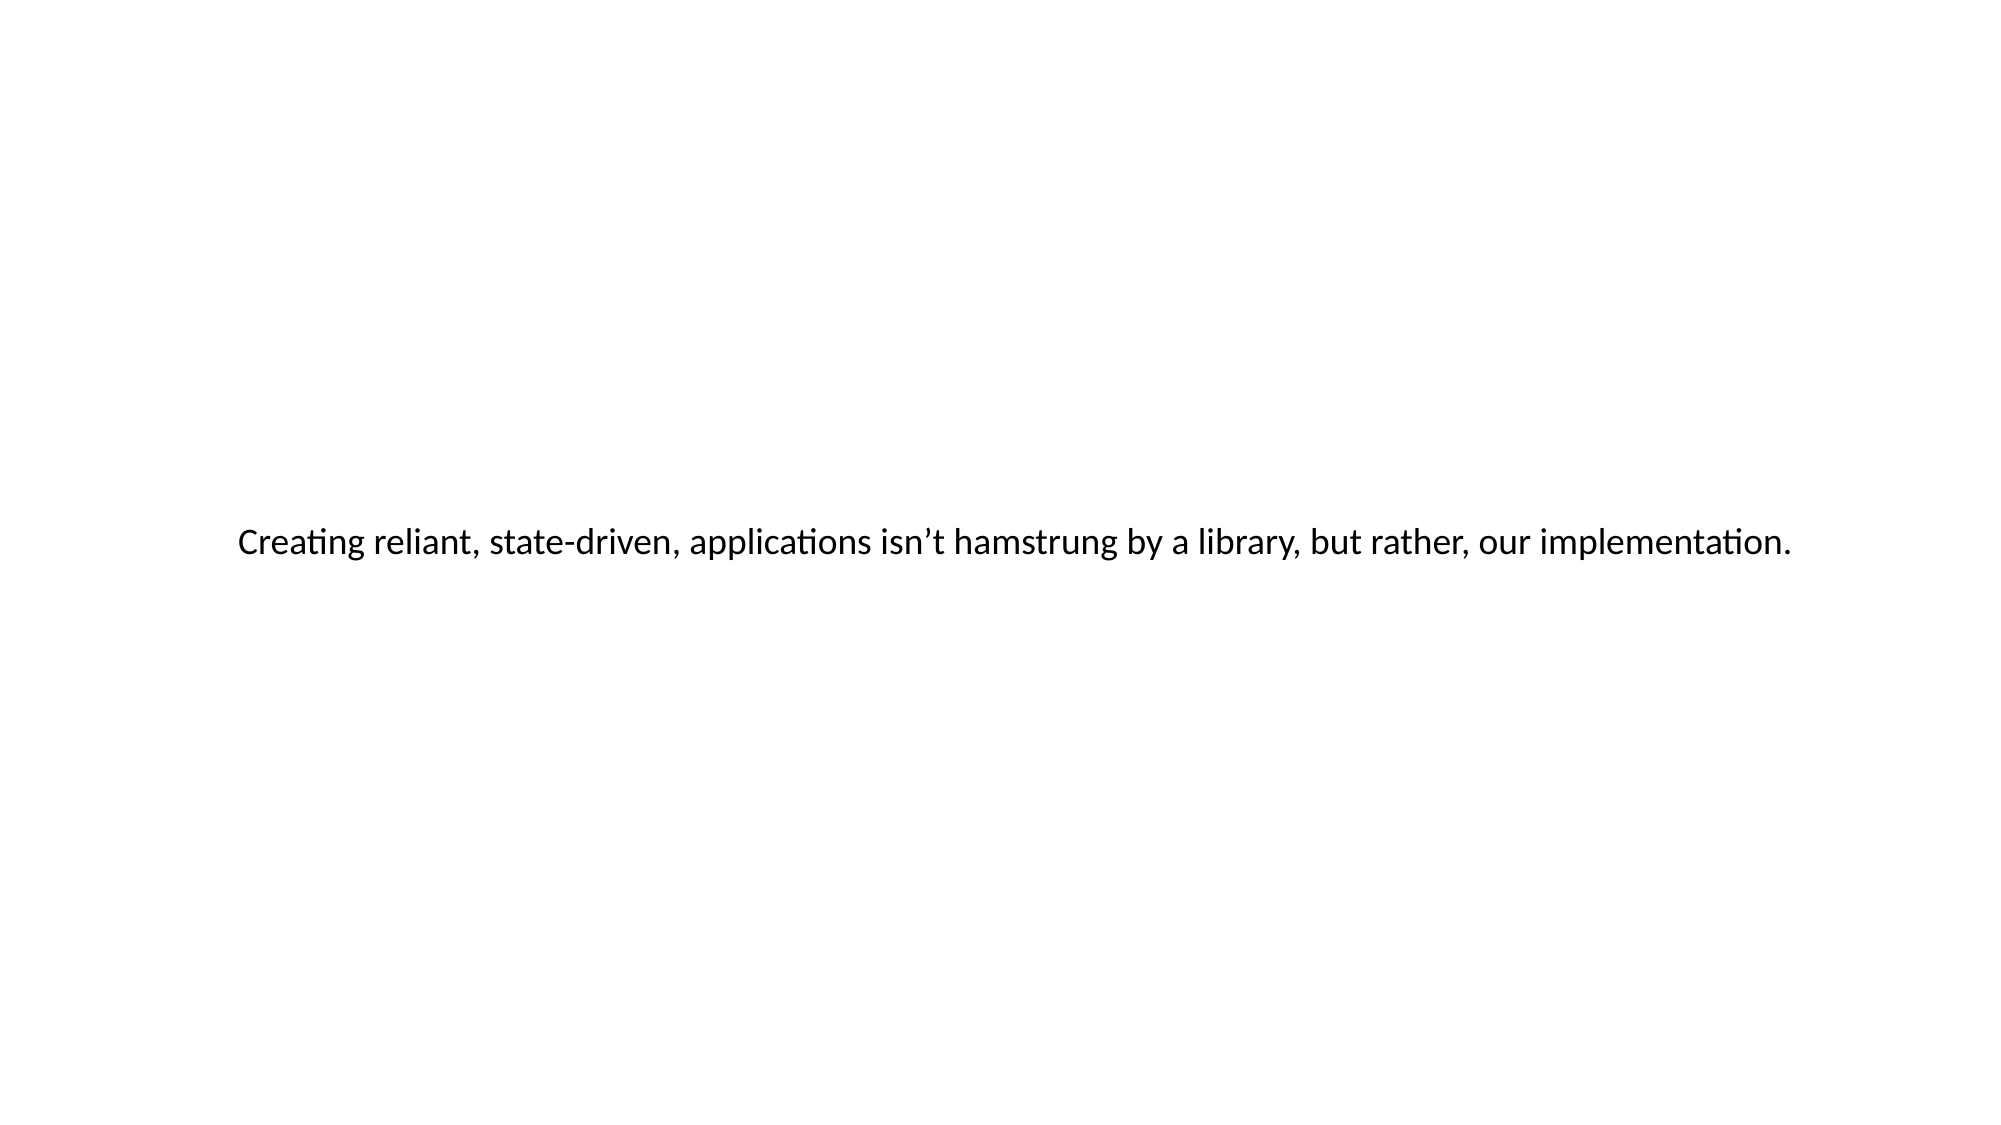

Creating reliant, state-driven, applications isn’t hamstrung by a library, but rather, our implementation.